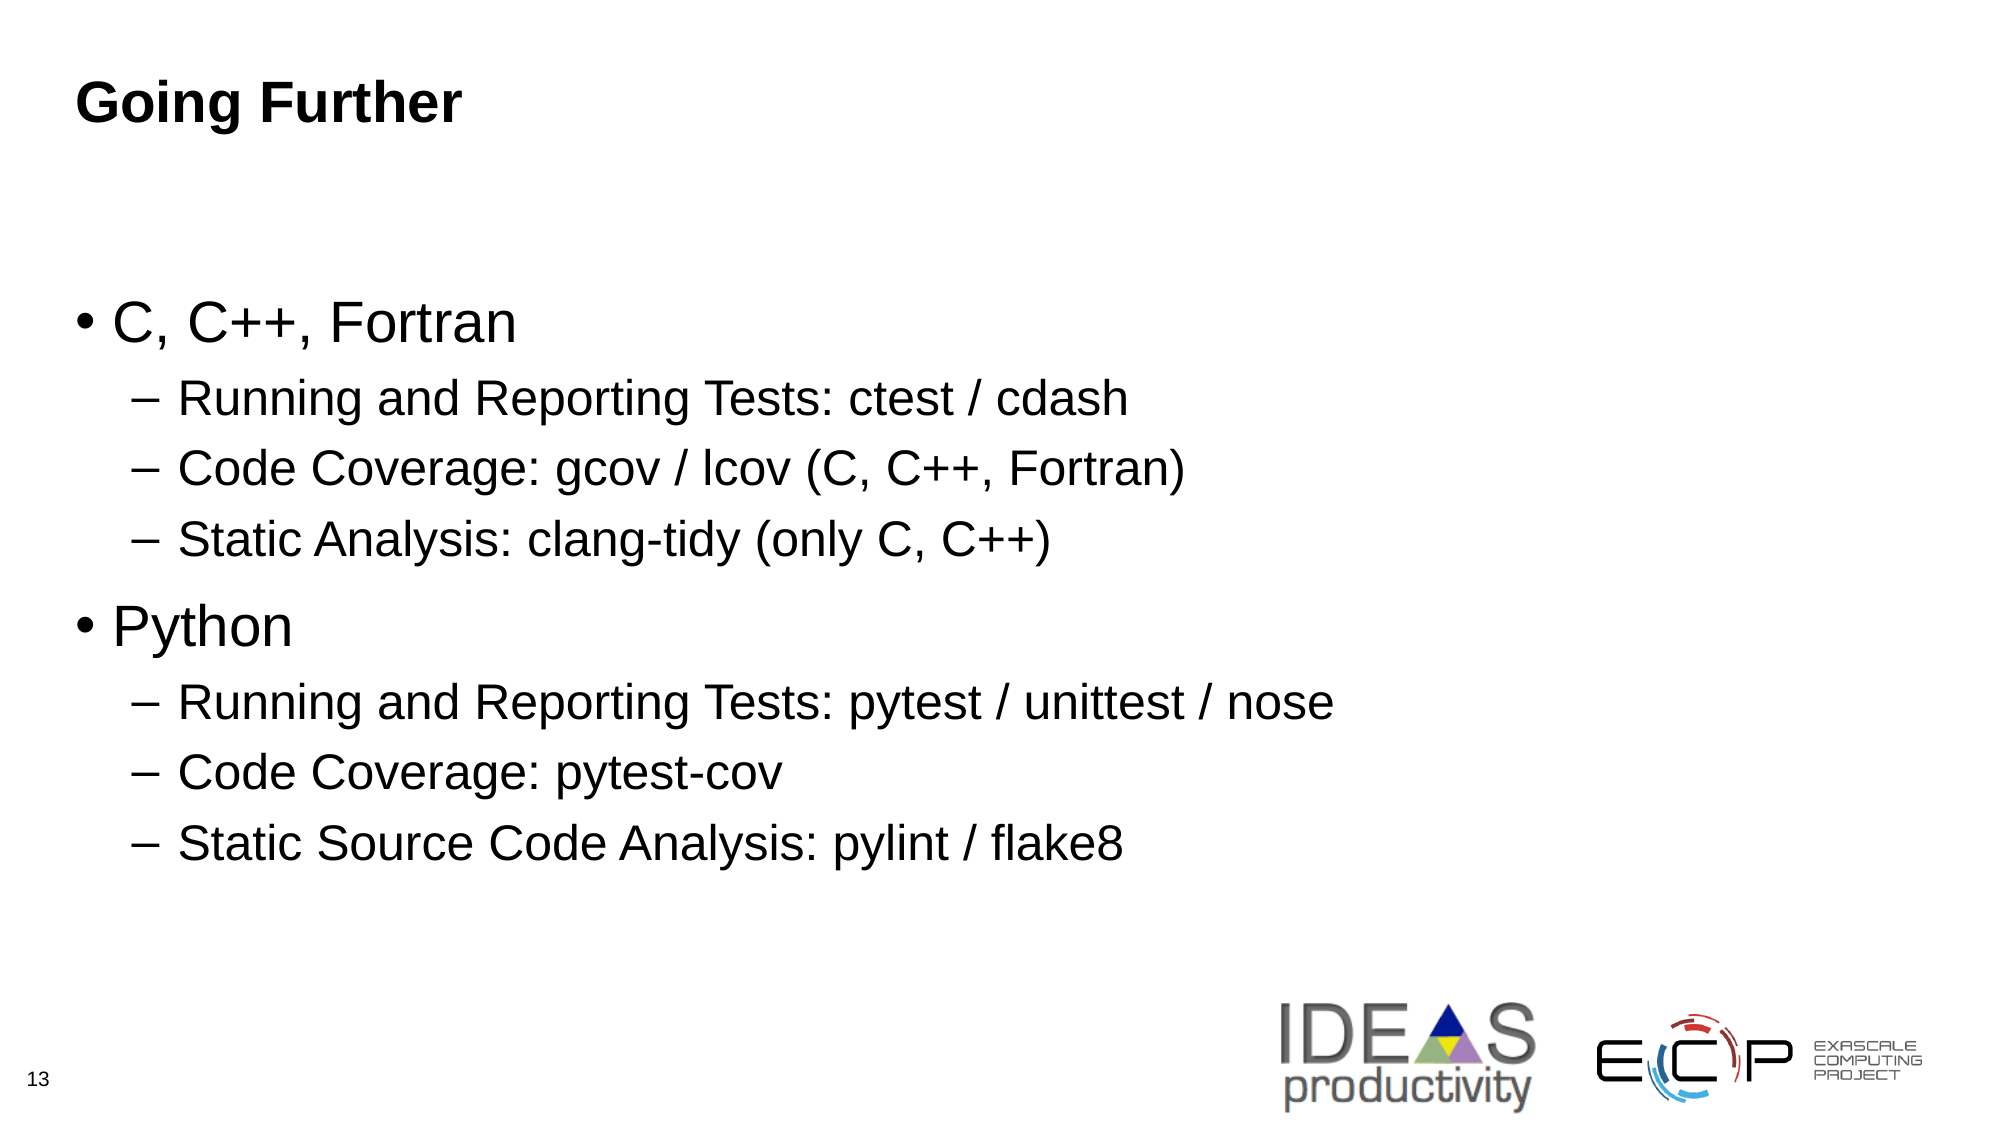

# Going Further
C, C++, Fortran
Running and Reporting Tests: ctest / cdash
Code Coverage: gcov / lcov (C, C++, Fortran)
Static Analysis: clang-tidy (only C, C++)
Python
Running and Reporting Tests: pytest / unittest / nose
Code Coverage: pytest-cov
Static Source Code Analysis: pylint / flake8